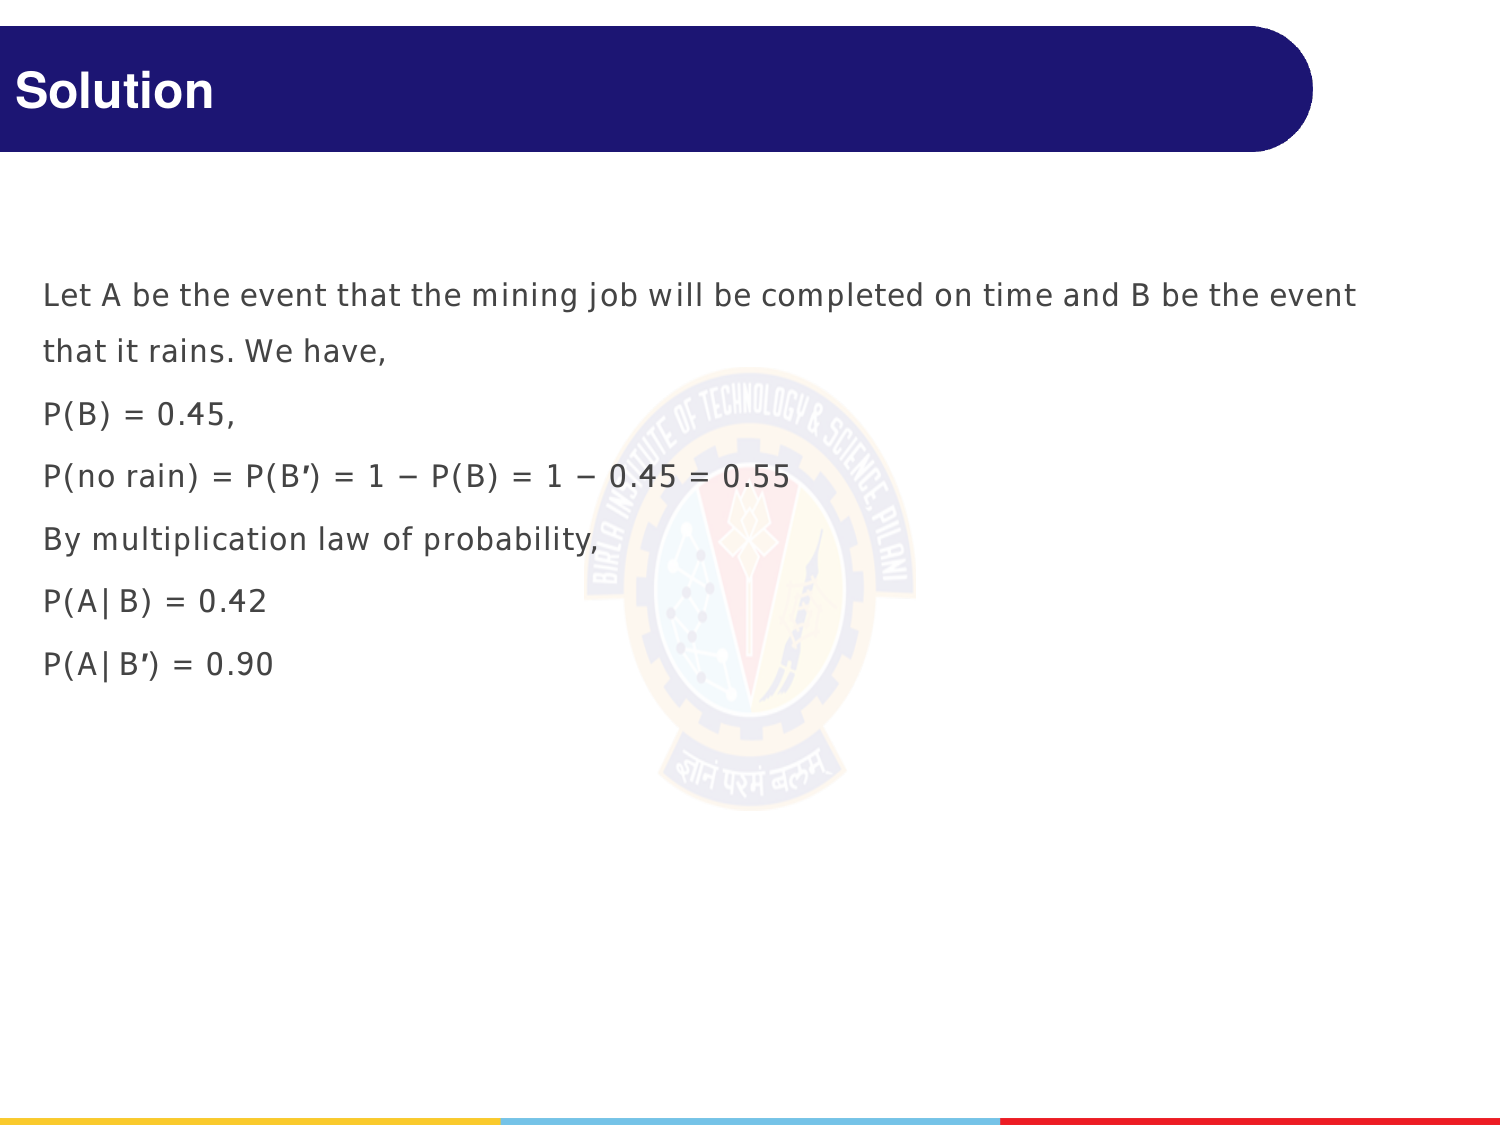

# Solution
Let A be the event that the mining job will be completed on time and B be the event that it rains. We have,
P(B) = 0.45,
P(no rain) = P(B′) = 1 − P(B) = 1 − 0.45 = 0.55
By multiplication law of probability,
P(A|B) = 0.42
P(A|B′) = 0.90